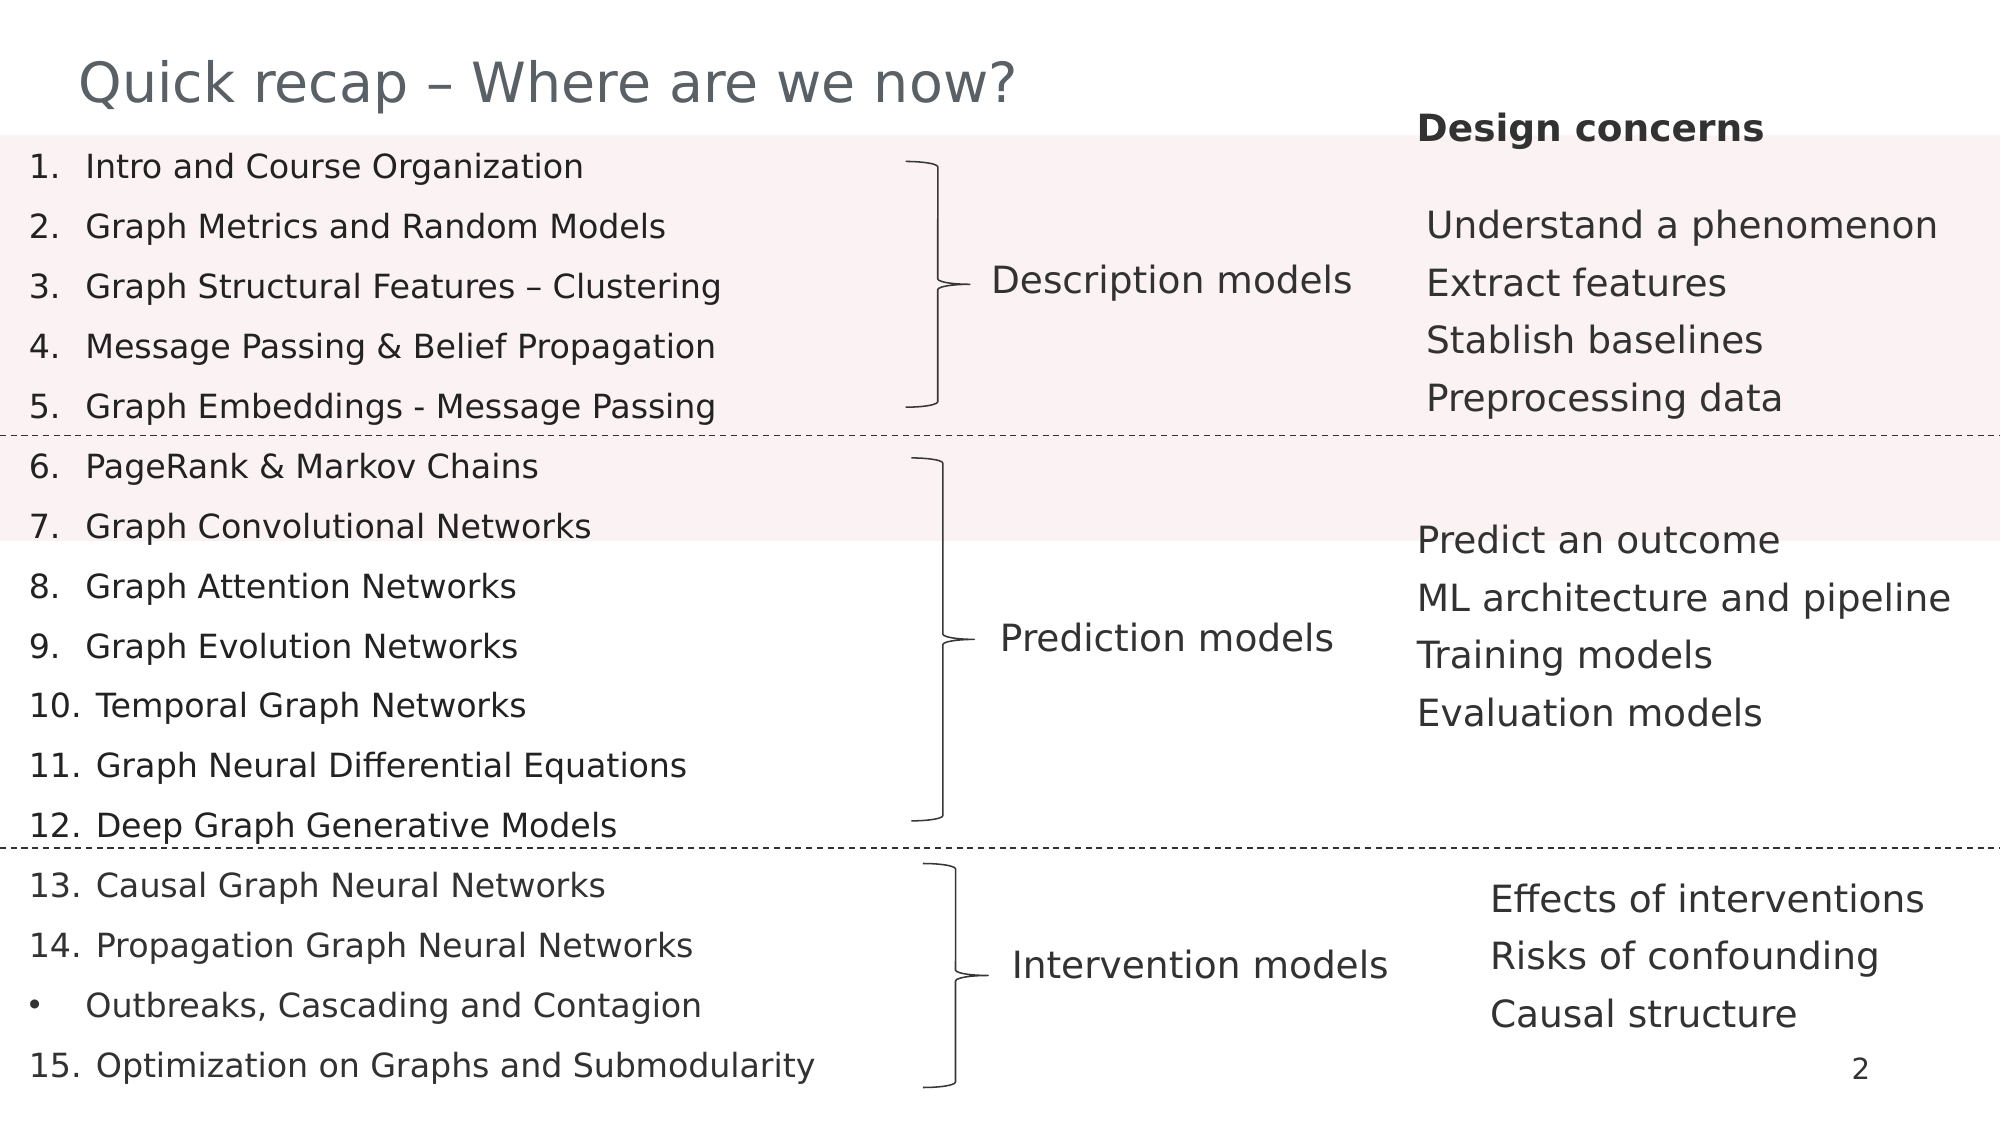

# Quick recap – Where are we now?
Design concerns
Intro and Course Organization
Graph Metrics and Random Models
Graph Structural Features – Clustering
Message Passing & Belief Propagation
Graph Embeddings - Message Passing
PageRank & Markov Chains
Graph Convolutional Networks
Graph Attention Networks
Graph Evolution Networks
 Temporal Graph Networks
 Graph Neural Differential Equations
 Deep Graph Generative Models
 Causal Graph Neural Networks
 Propagation Graph Neural Networks
Outbreaks, Cascading and Contagion
 Optimization on Graphs and Submodularity

Understand a phenomenon
Extract features
Stablish baselines
Preprocessing data
Description models

Predict an outcome
ML architecture and pipeline
Training models
Evaluation models
Prediction models

Effects of interventions
Risks of confounding
Causal structure
Intervention models
2